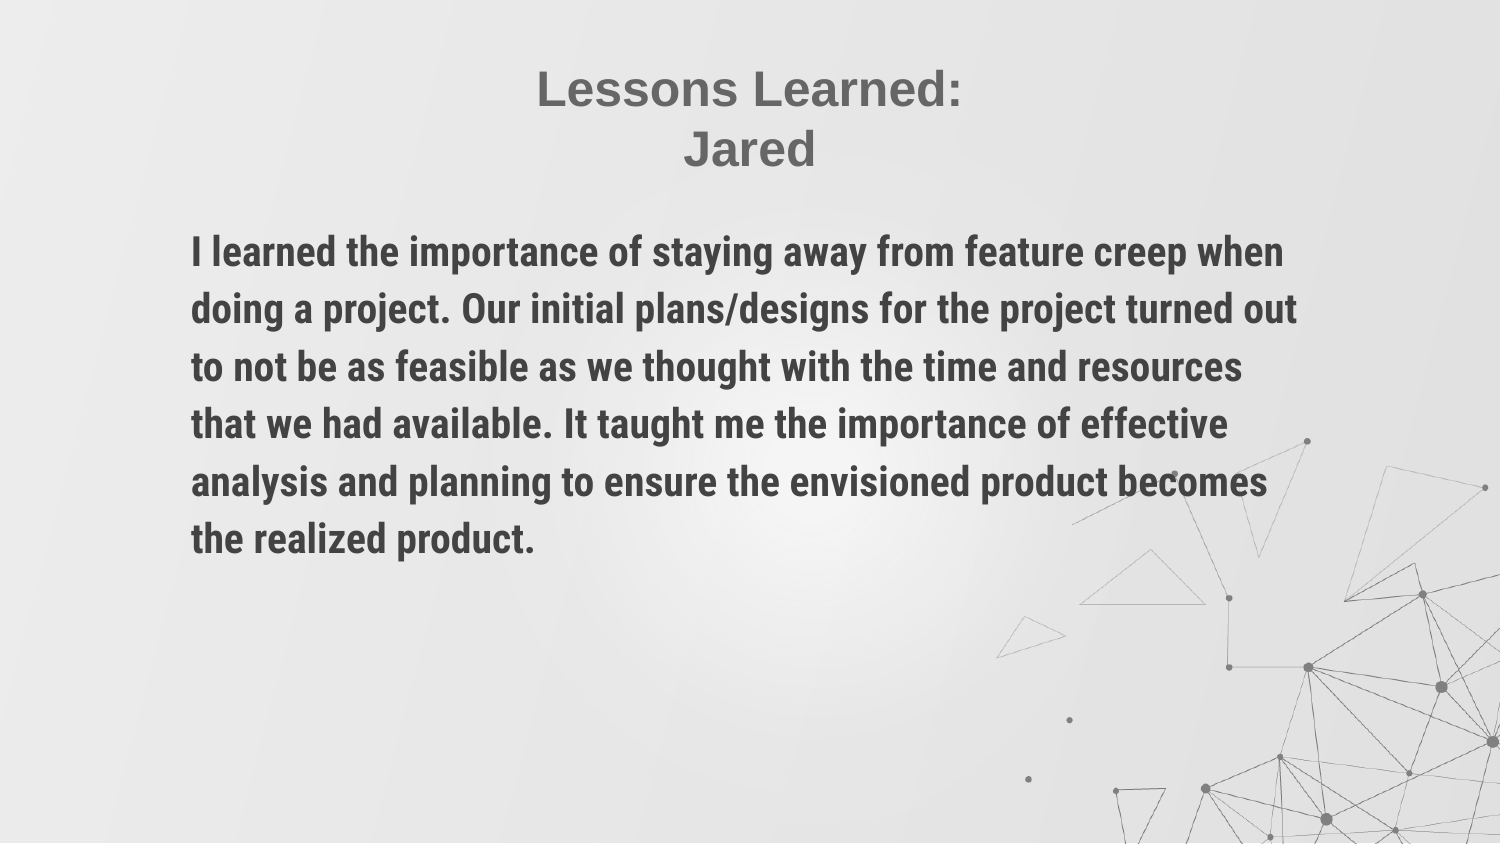

# Lessons Learned: Jared
I learned the importance of staying away from feature creep when doing a project. Our initial plans/designs for the project turned out to not be as feasible as we thought with the time and resources that we had available. It taught me the importance of effective analysis and planning to ensure the envisioned product becomes the realized product.